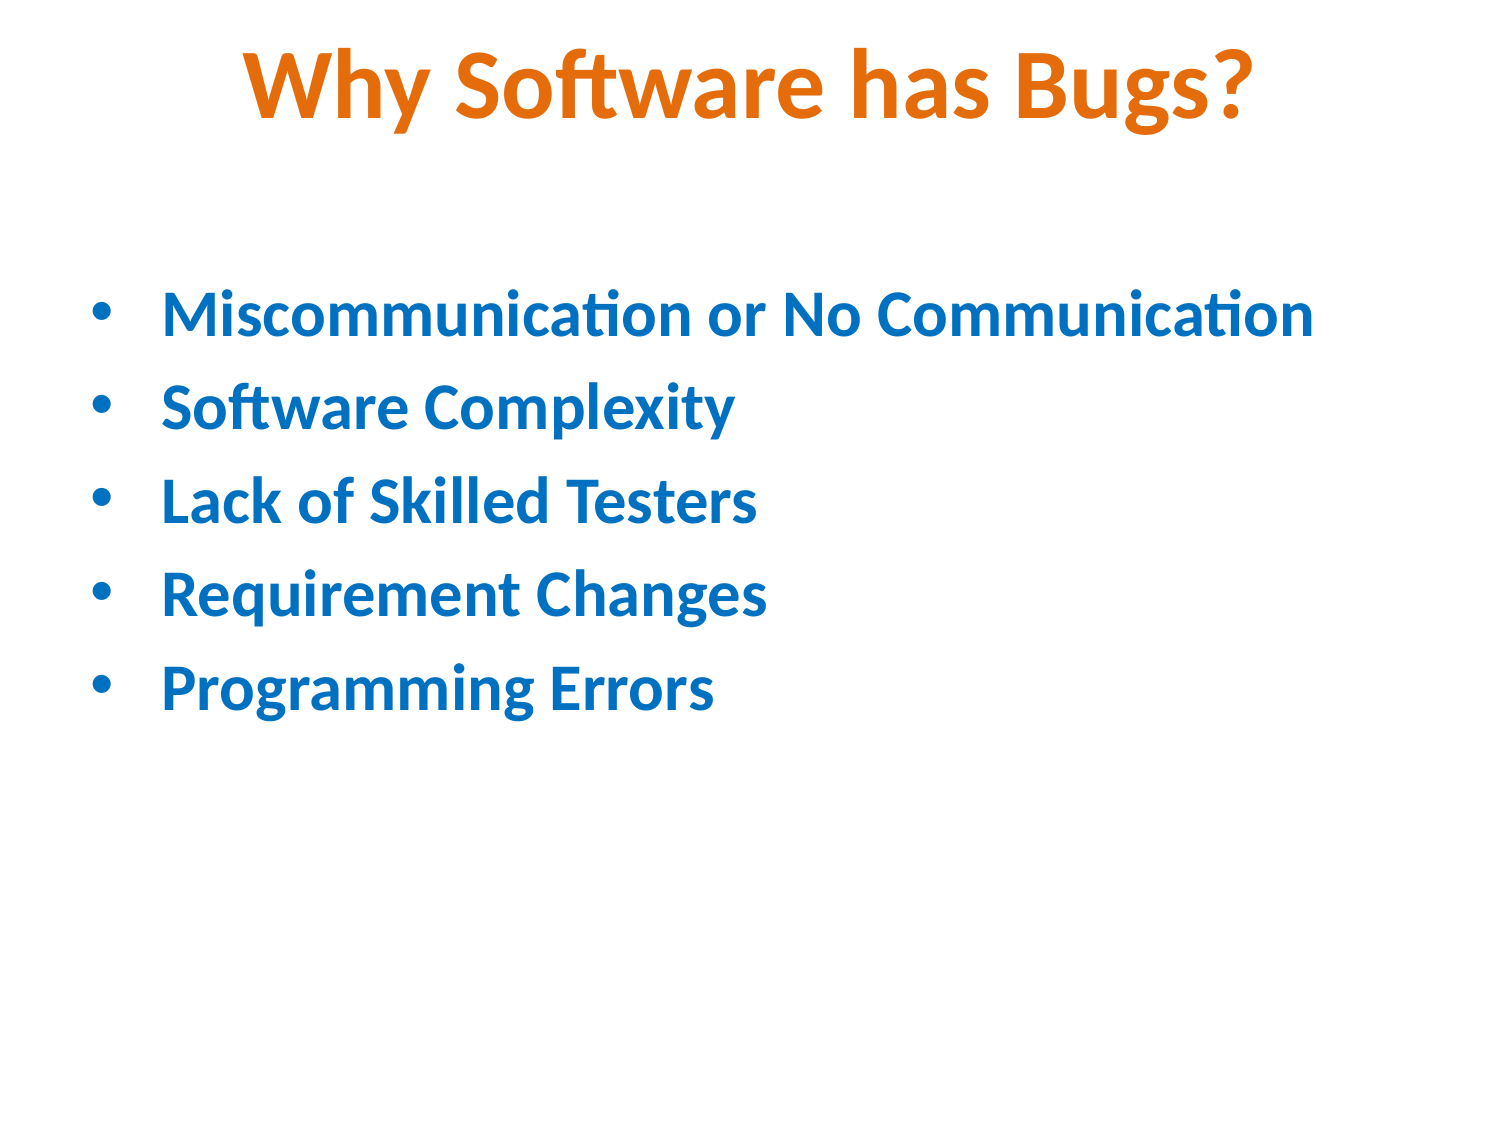

# Why Software has Bugs?
 Miscommunication or No Communication
 Software Complexity
 Lack of Skilled Testers
 Requirement Changes
 Programming Errors